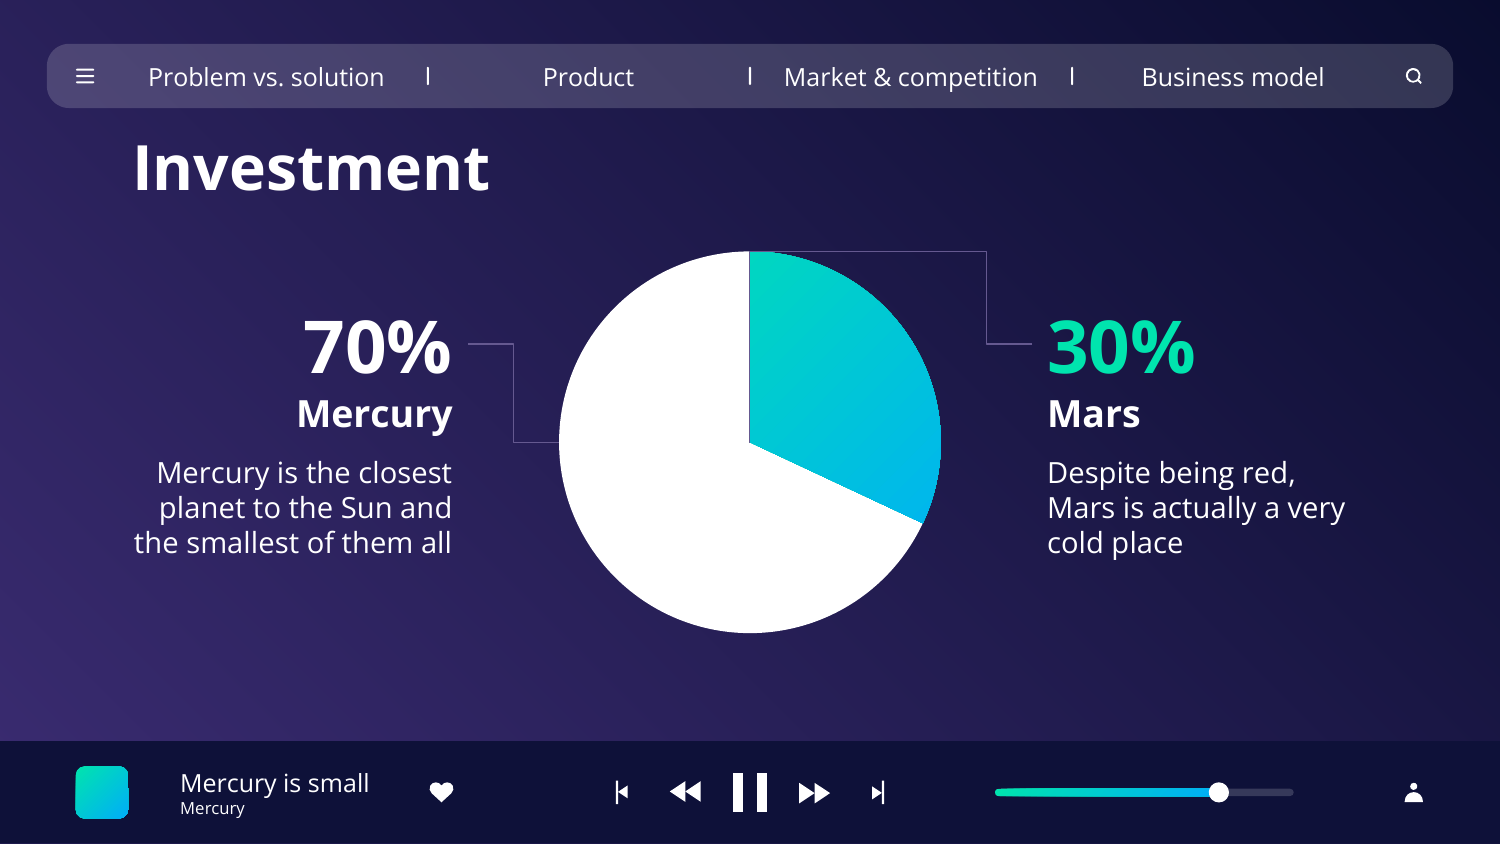

Problem vs. solution
Product
Market & competition
Business model
Investment

70%
# 30%
Mercury
Mars
Mercury is the closest planet to the Sun and the smallest of them all
Despite being red, Mars is actually a very cold place
Mercury is small
Mercury